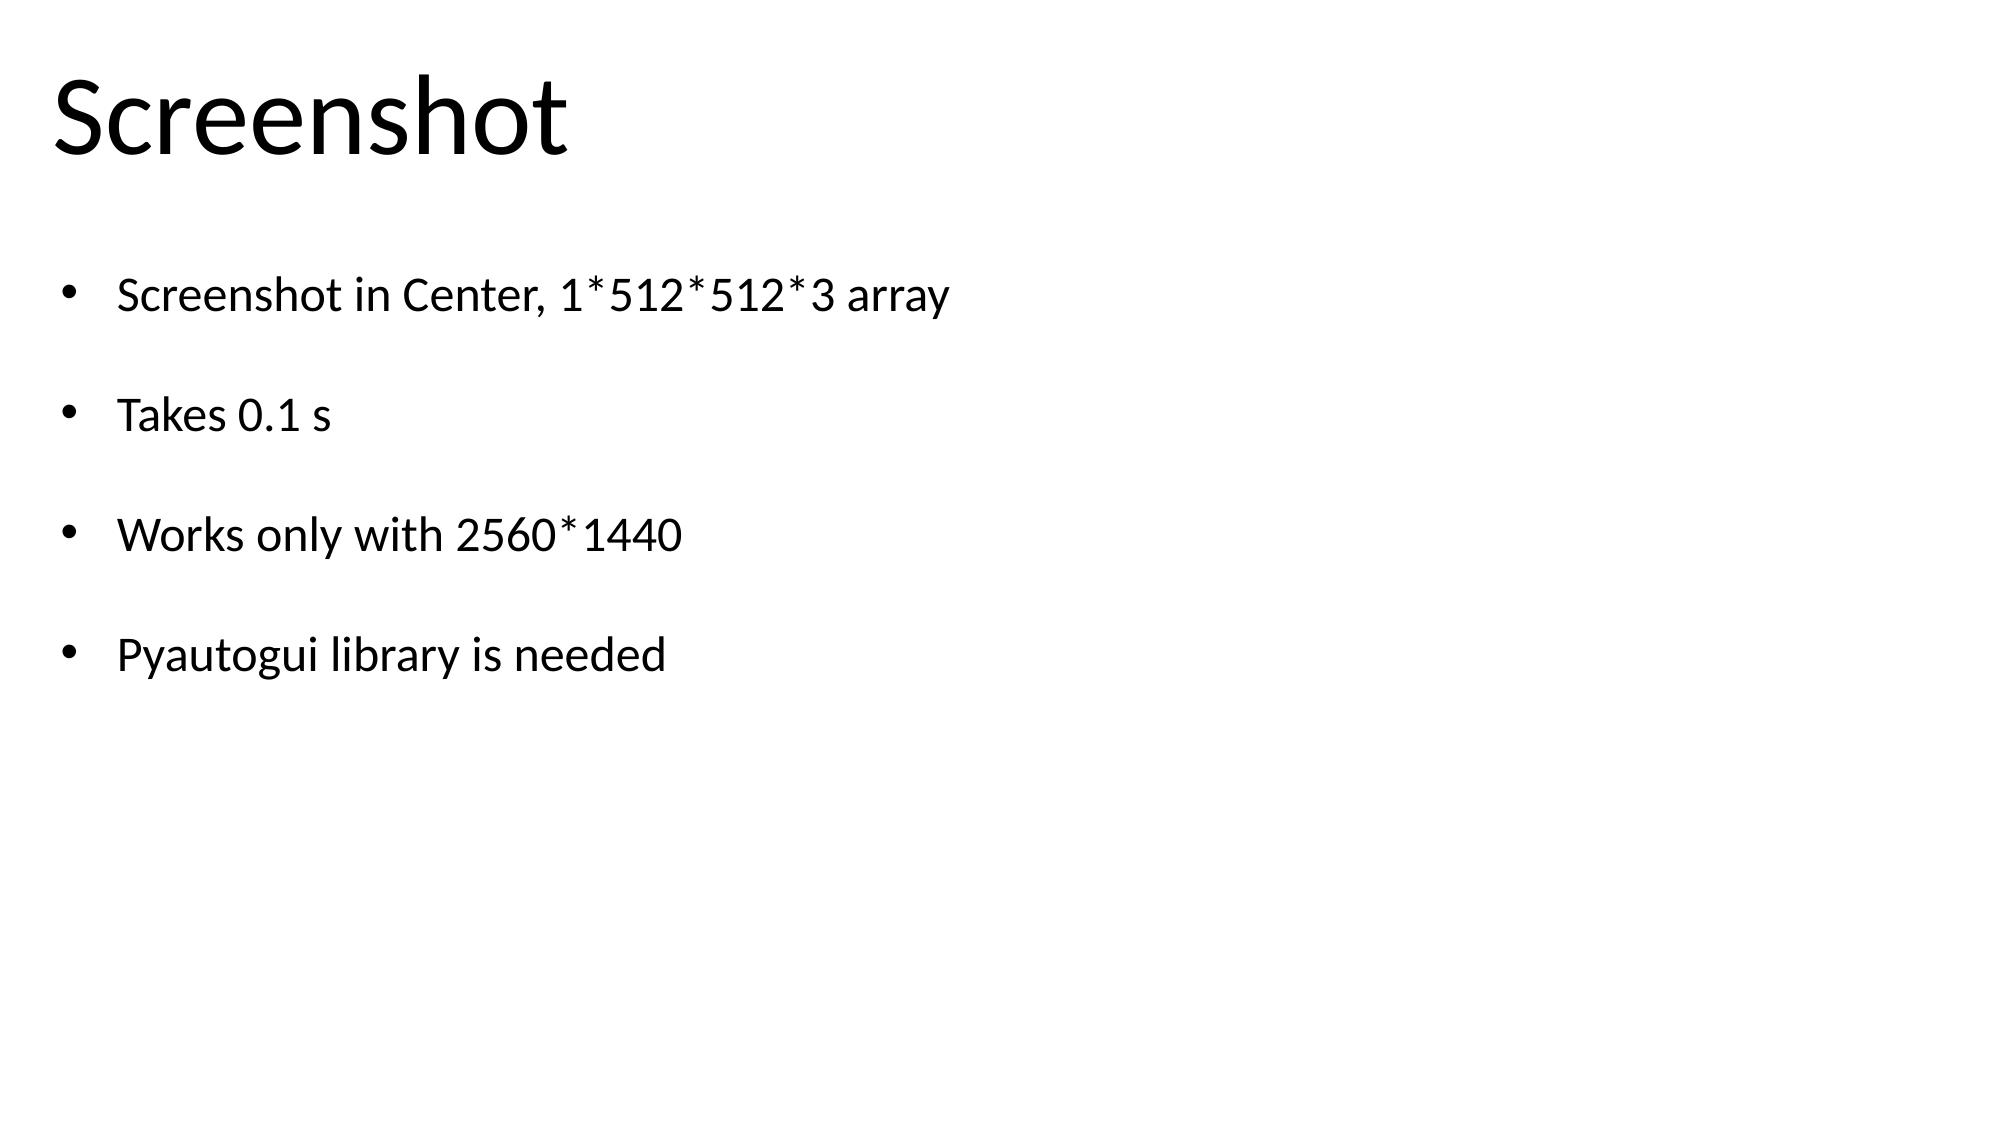

Screenshot
Screenshot in Center, 1*512*512*3 array

Takes 0.1 s

Works only with 2560*1440

Pyautogui library is needed